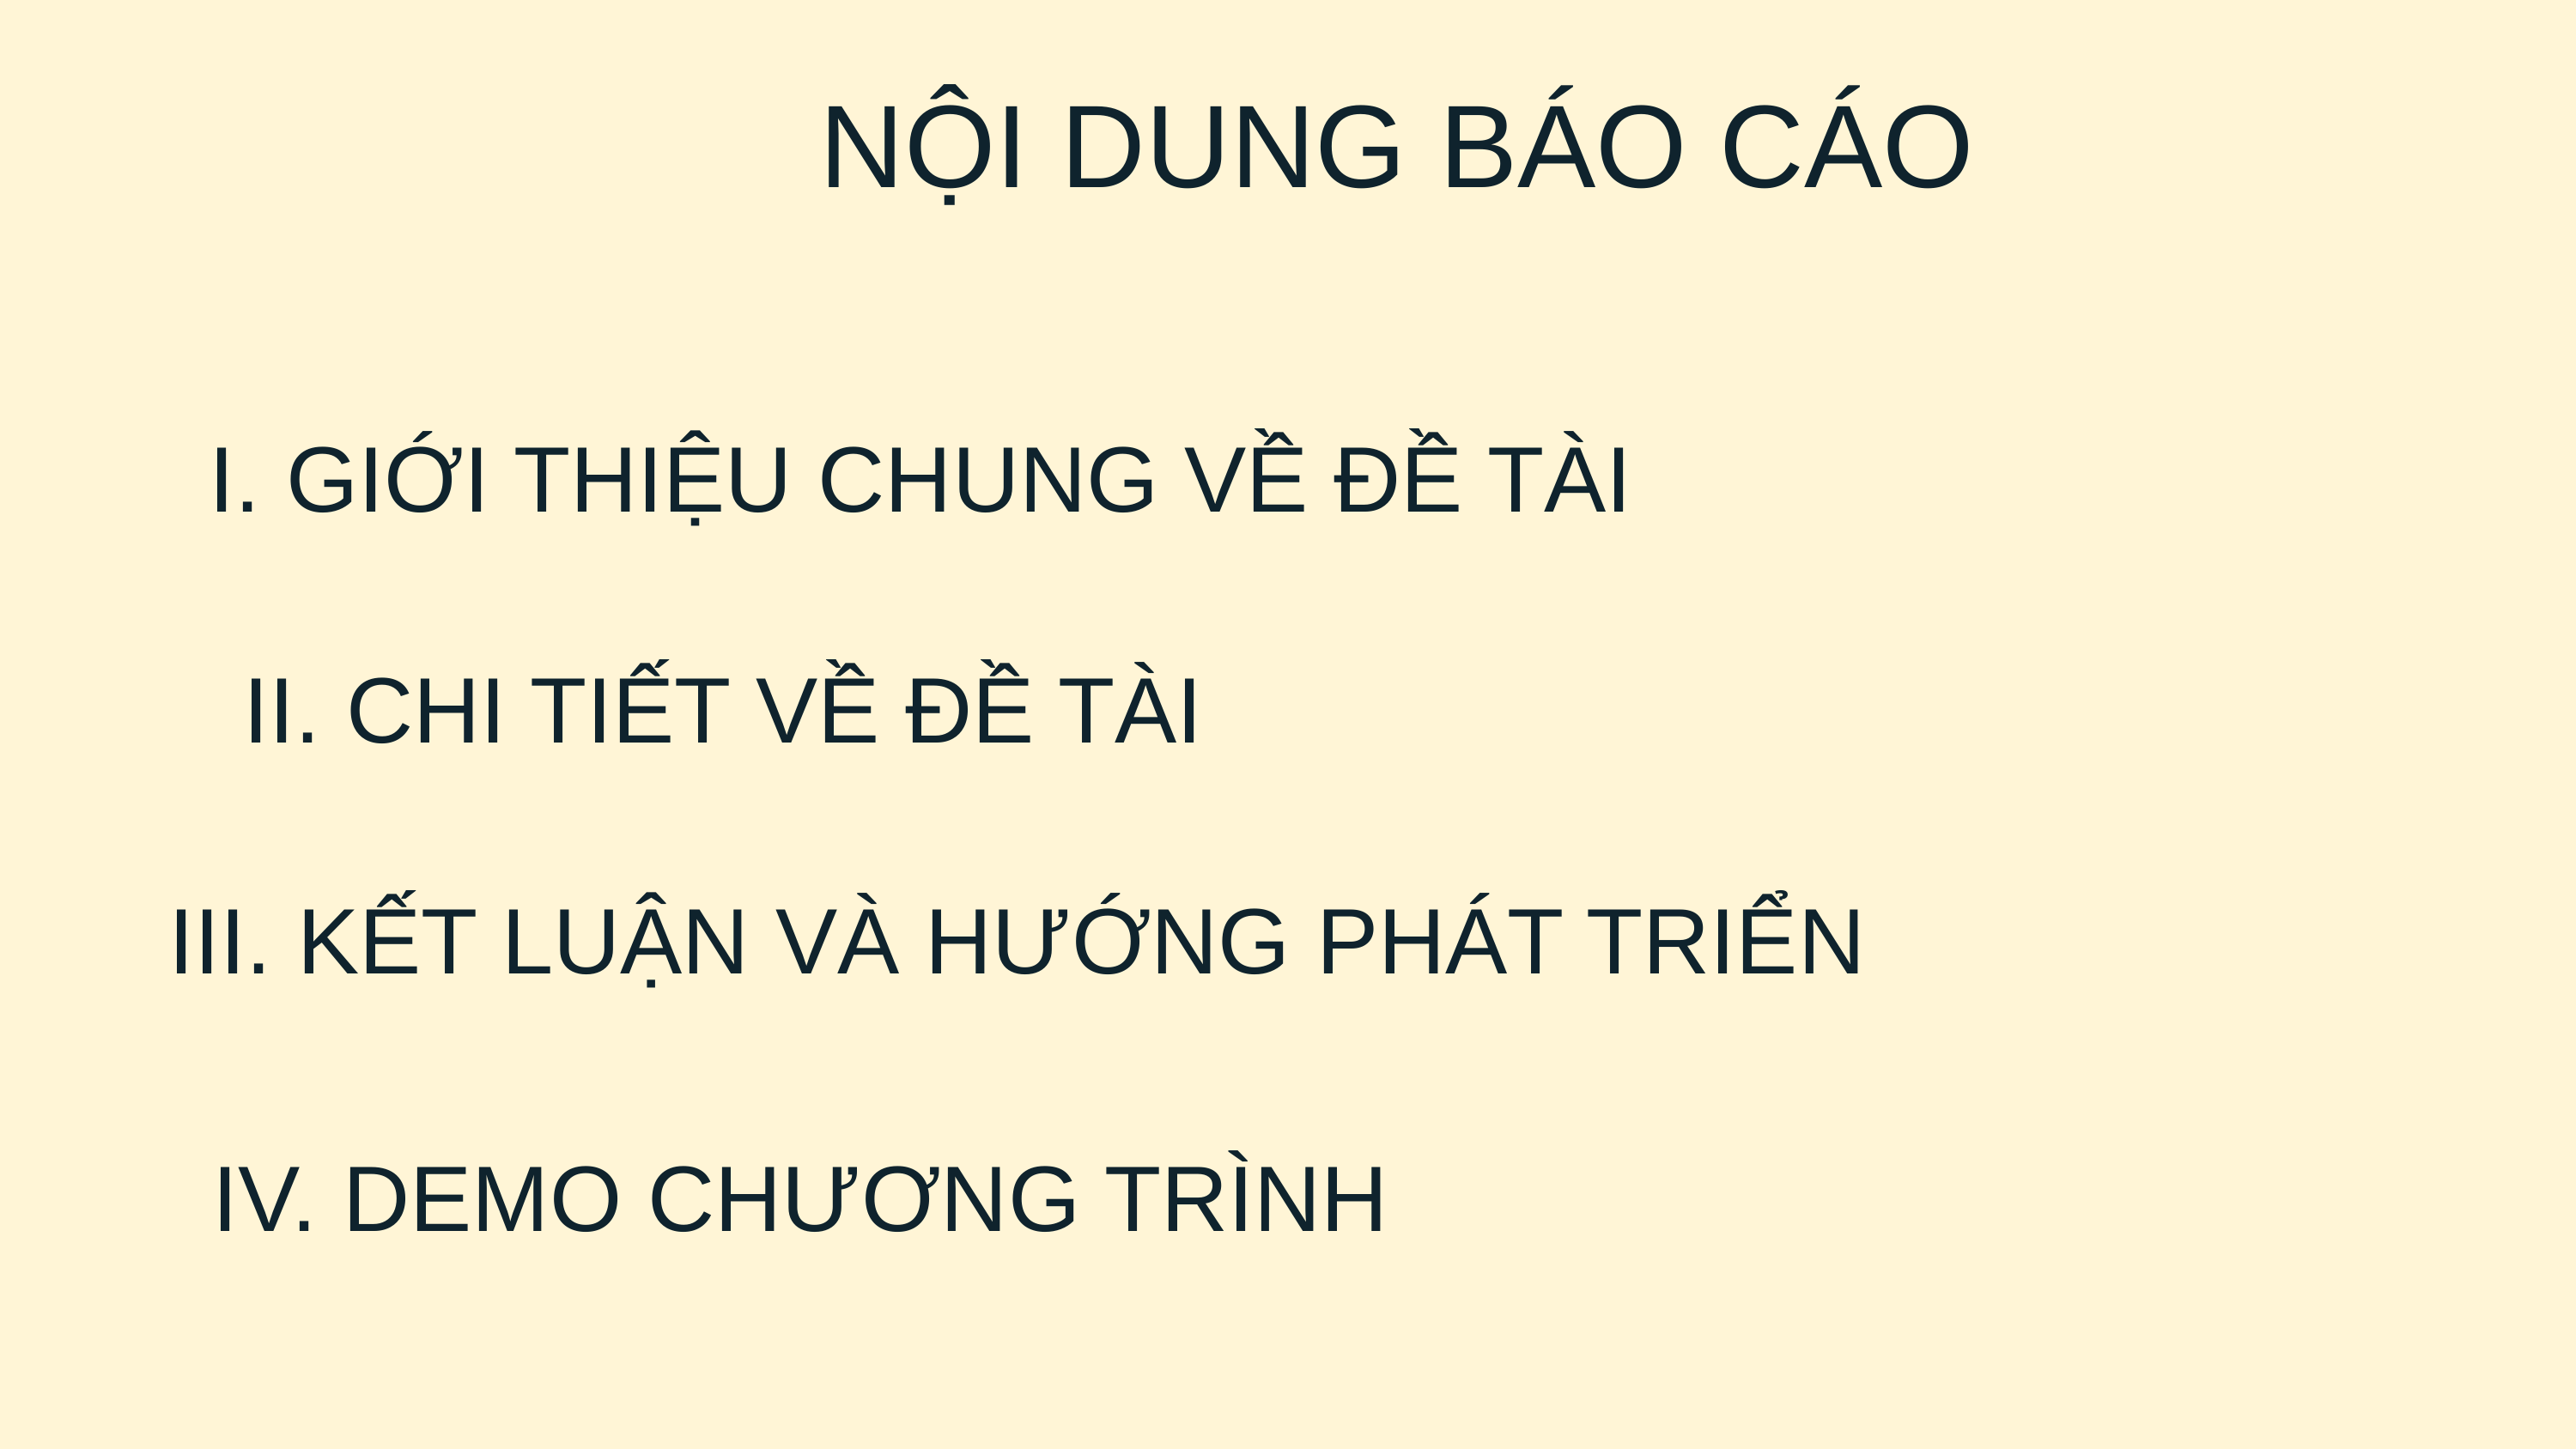

NỘI DUNG BÁO CÁO
I. GIỚI THIỆU CHUNG VỀ ĐỀ TÀI
II. CHI TIẾT VỀ ĐỀ TÀI
III. KẾT LUẬN VÀ HƯỚNG PHÁT TRIỂN
IV. DEMO CHƯƠNG TRÌNH